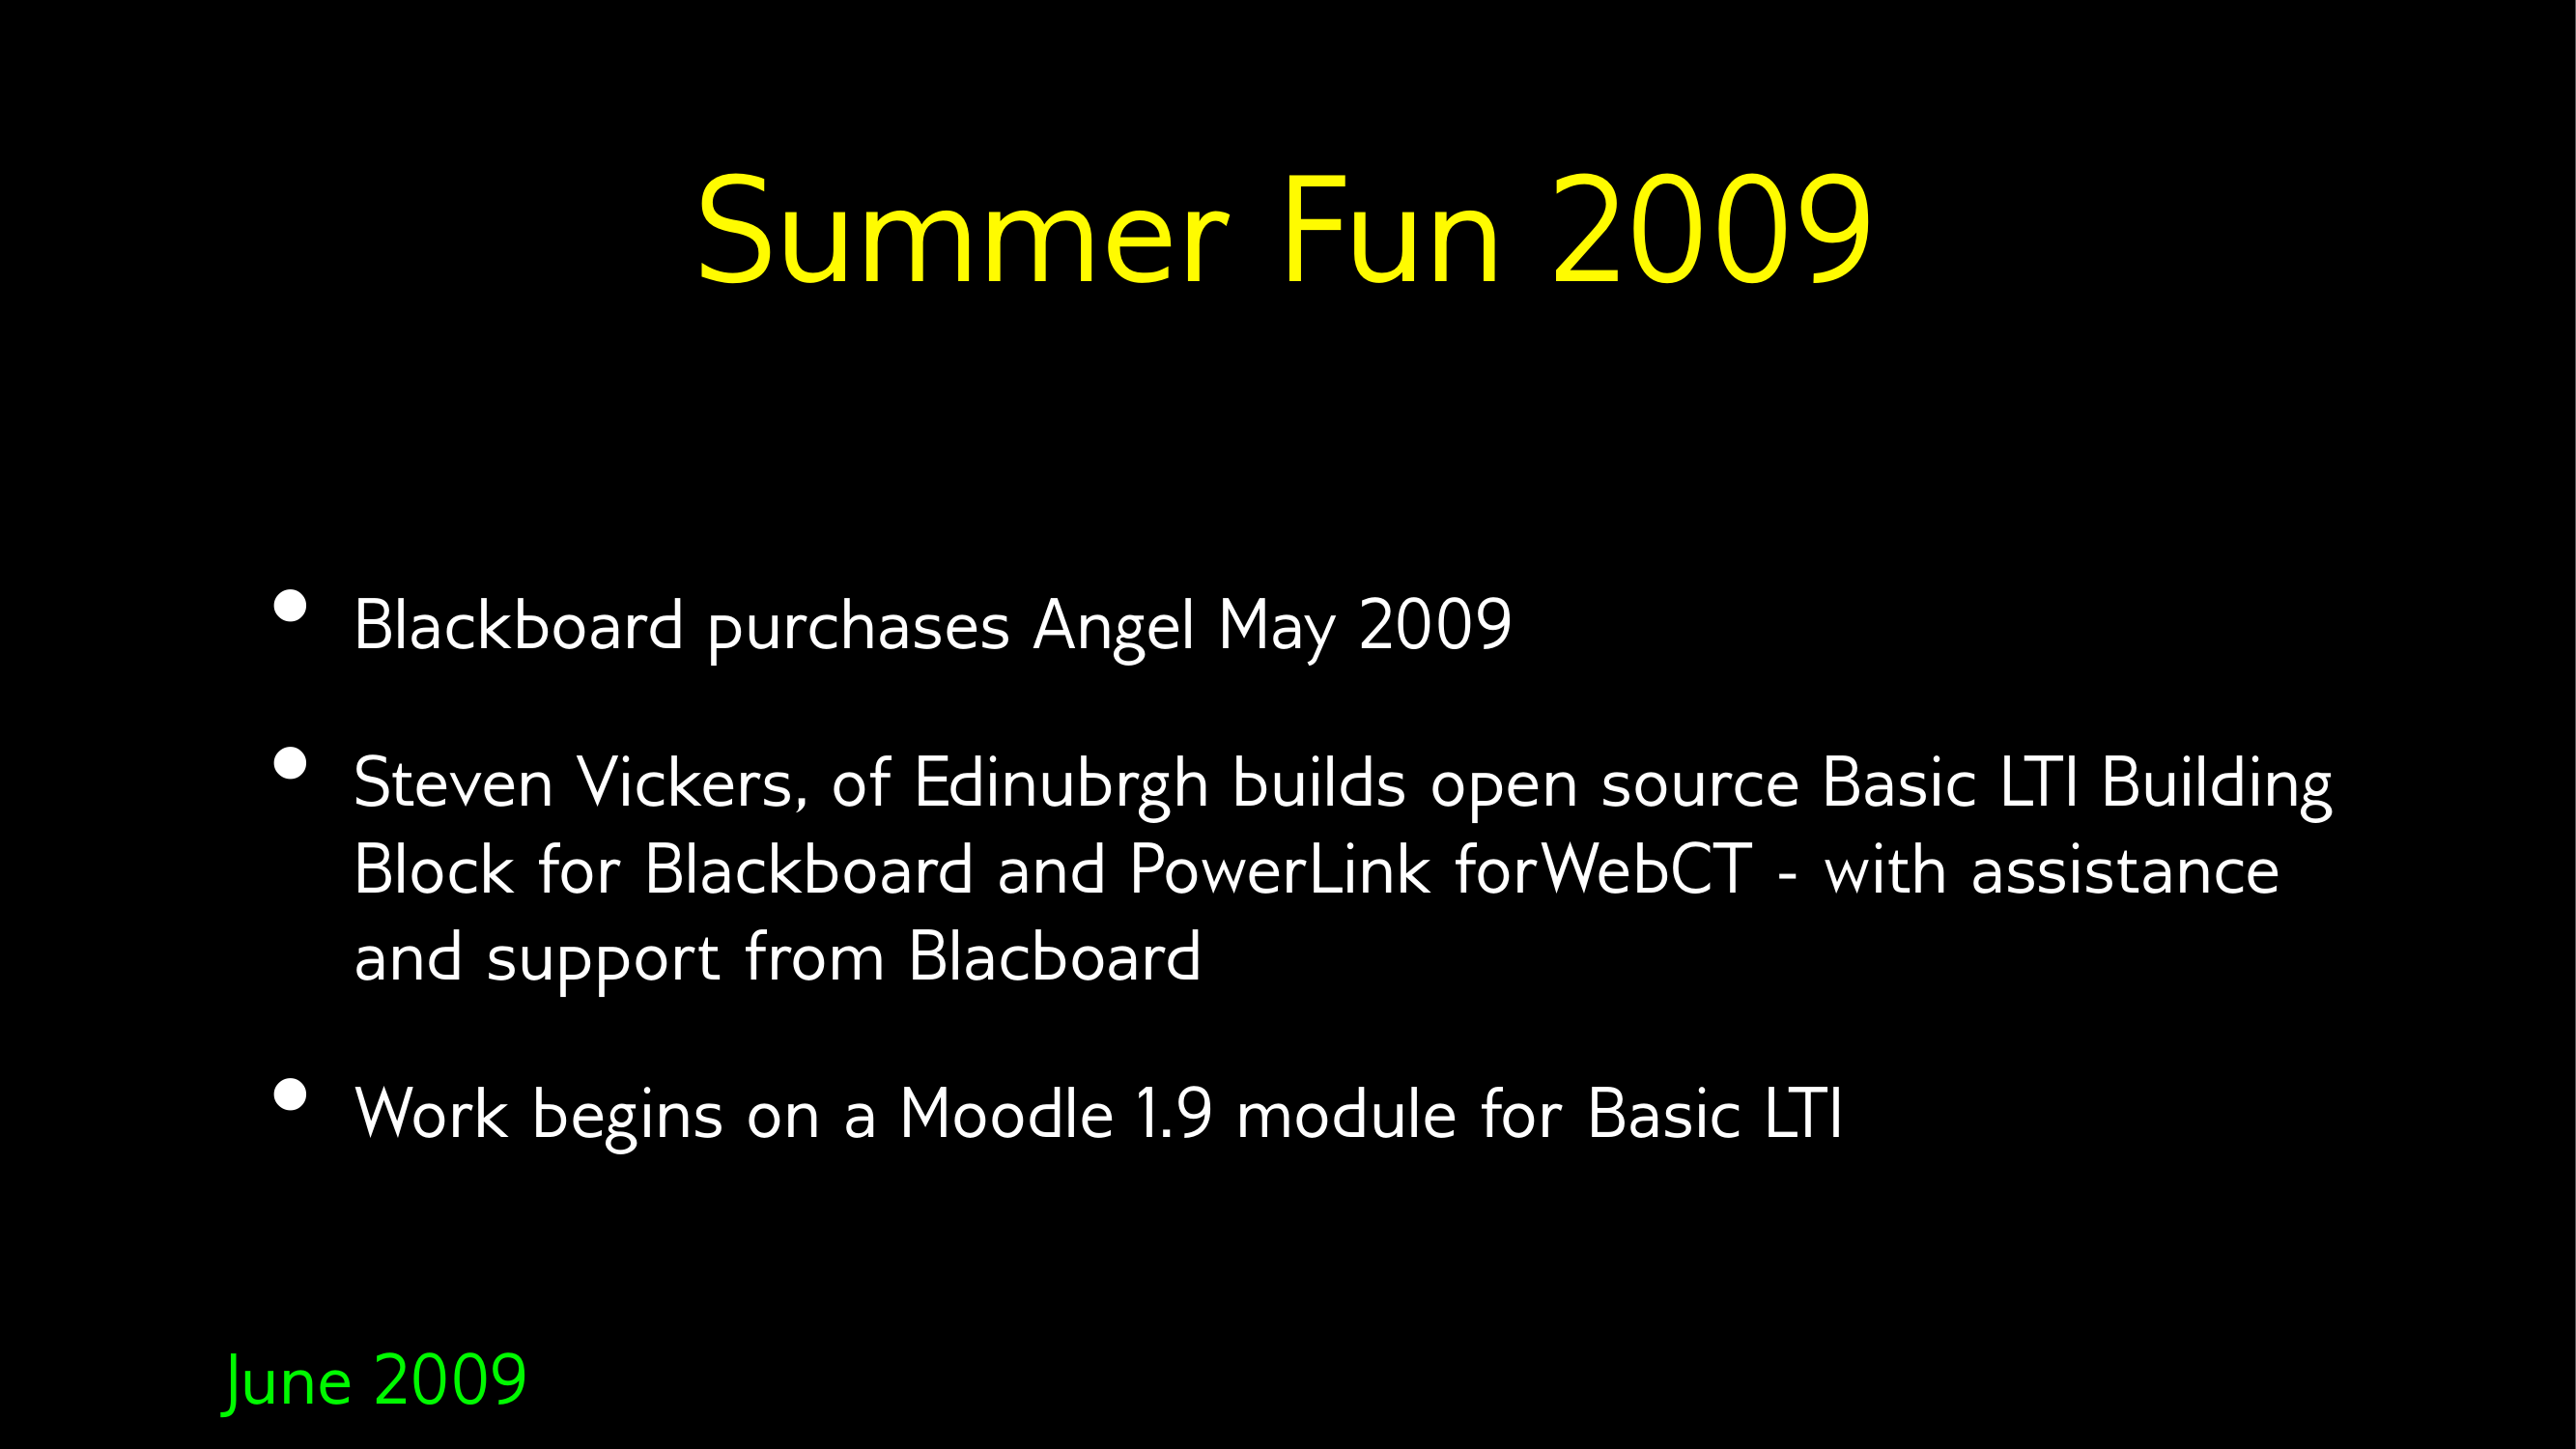

# Summer Fun 2009
Blackboard purchases Angel May 2009
Steven Vickers, of Edinubrgh builds open source Basic LTI Building Block for Blackboard and PowerLink forWebCT - with assistance and support from Blacboard
Work begins on a Moodle 1.9 module for Basic LTI
June 2009